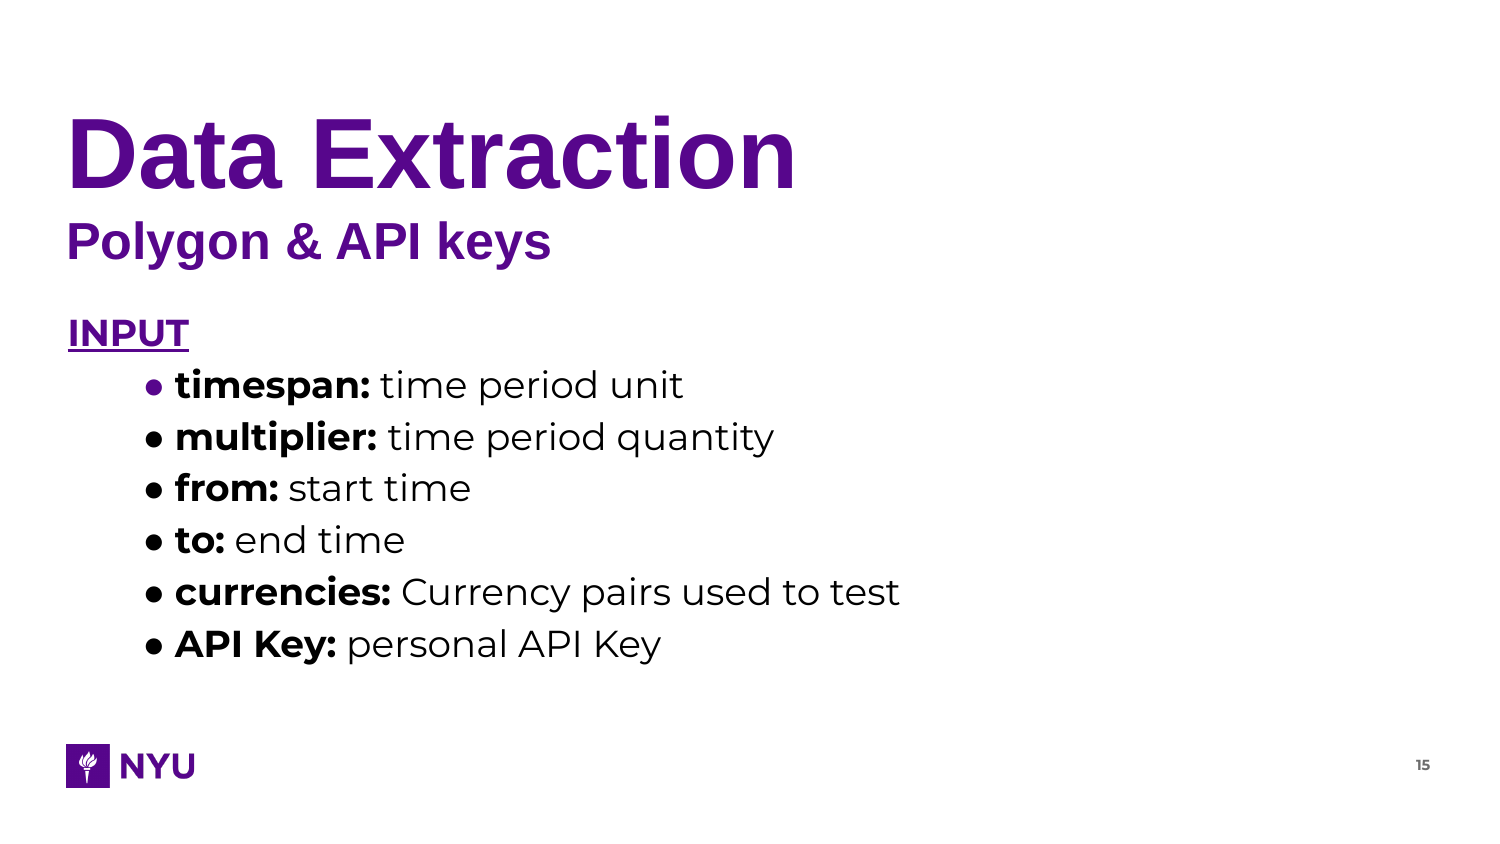

# Data Extraction
Polygon & API keys
INPUT
● timespan: time period unit
● multiplier: time period quantity
● from: start time
● to: end time
● currencies: Currency pairs used to test
● API Key: personal API Key